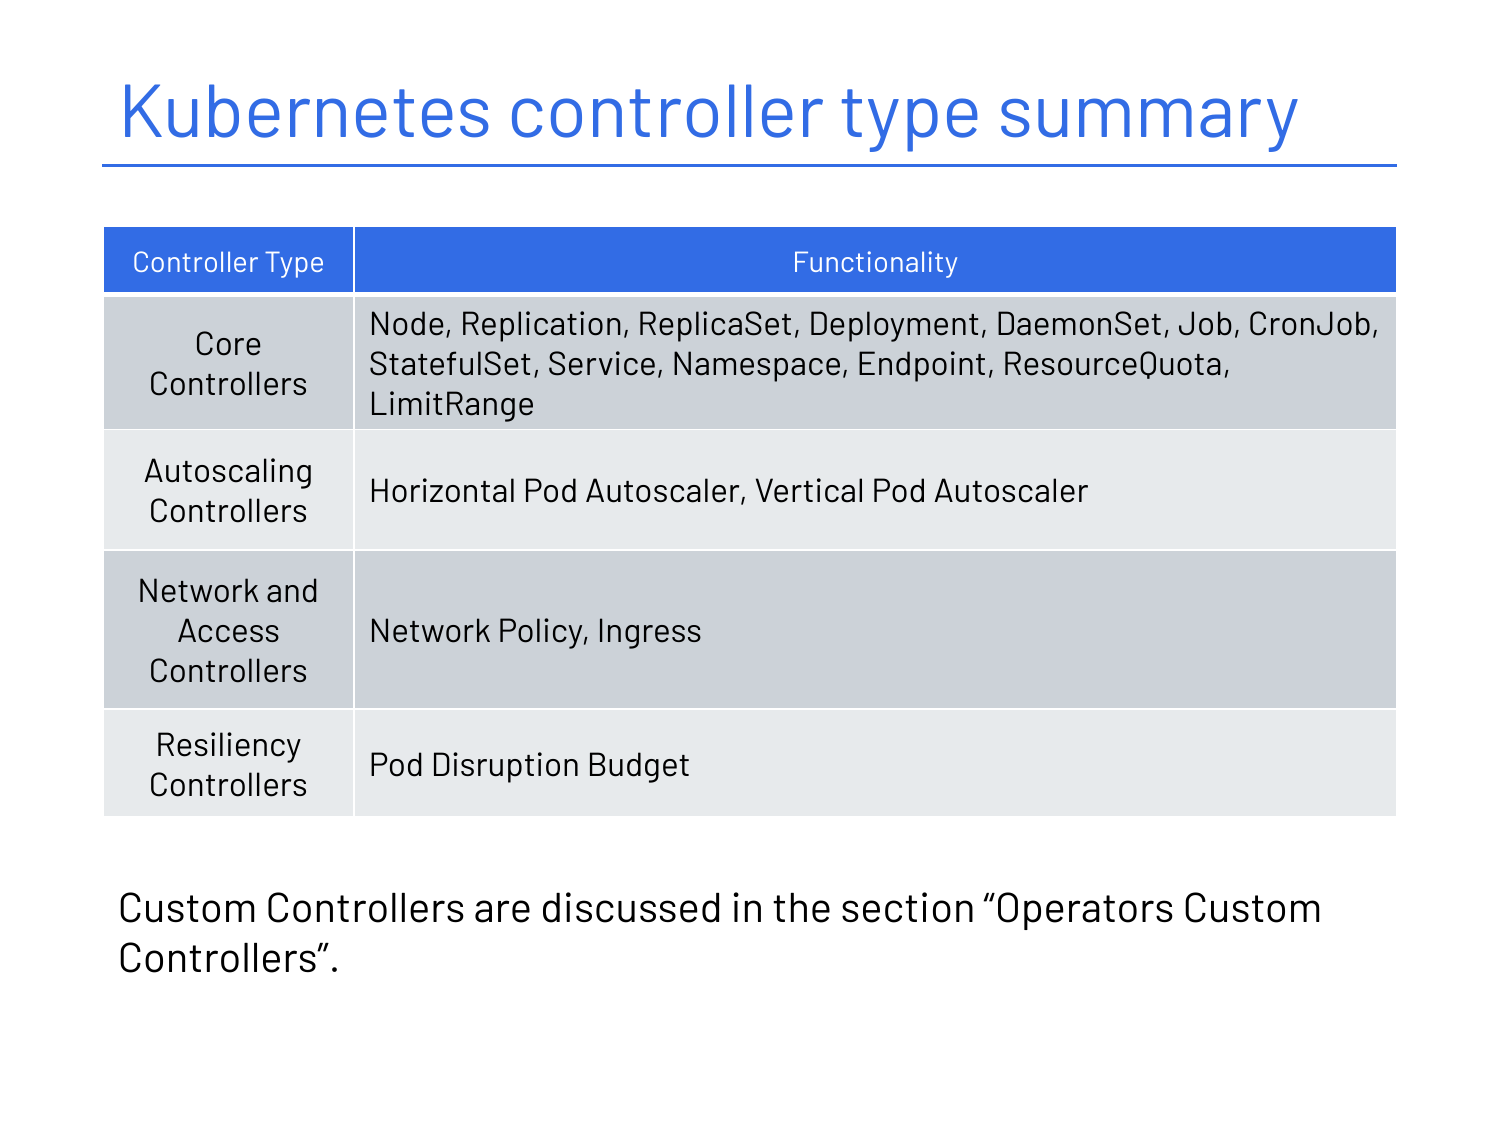

# Kubernetes controller type summary
| Controller Type | Functionality |
| --- | --- |
| Core Controllers | Node, Replication, ReplicaSet, Deployment, DaemonSet, Job, CronJob, StatefulSet, Service, Namespace, Endpoint, ResourceQuota, LimitRange |
| Autoscaling Controllers | Horizontal Pod Autoscaler, Vertical Pod Autoscaler |
| Network and Access Controllers | Network Policy, Ingress |
| Resiliency Controllers | Pod Disruption Budget |
Custom Controllers are discussed in the section “Operators Custom Controllers”.